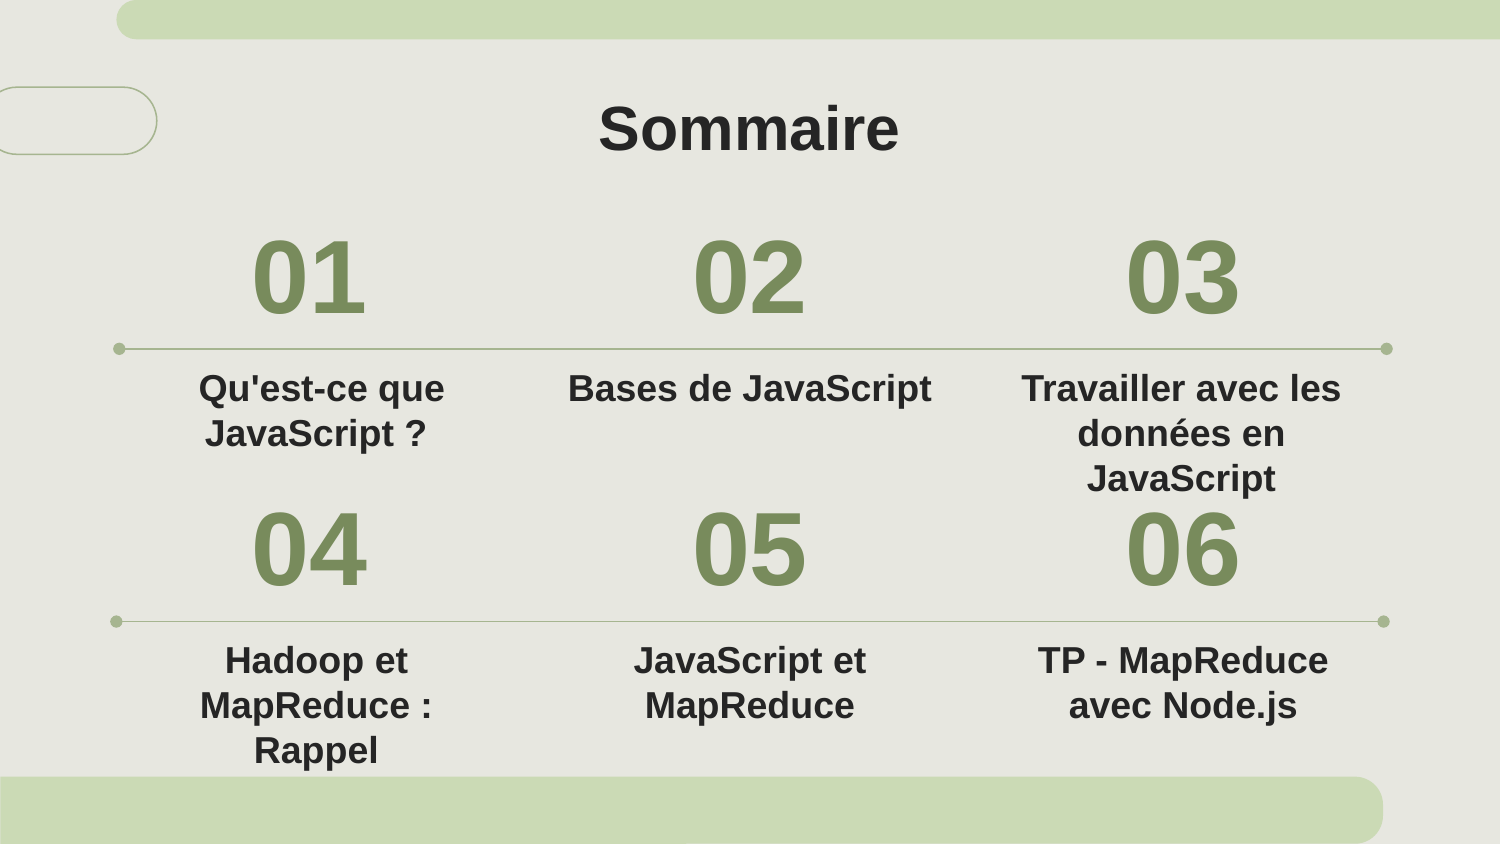

# Sommaire
01
02
03
 Qu'est-ce que JavaScript ?
Bases de JavaScript
Travailler avec les données en JavaScript
04
05
06
Hadoop et MapReduce : Rappel
JavaScript et MapReduce
TP - MapReduce avec Node.js